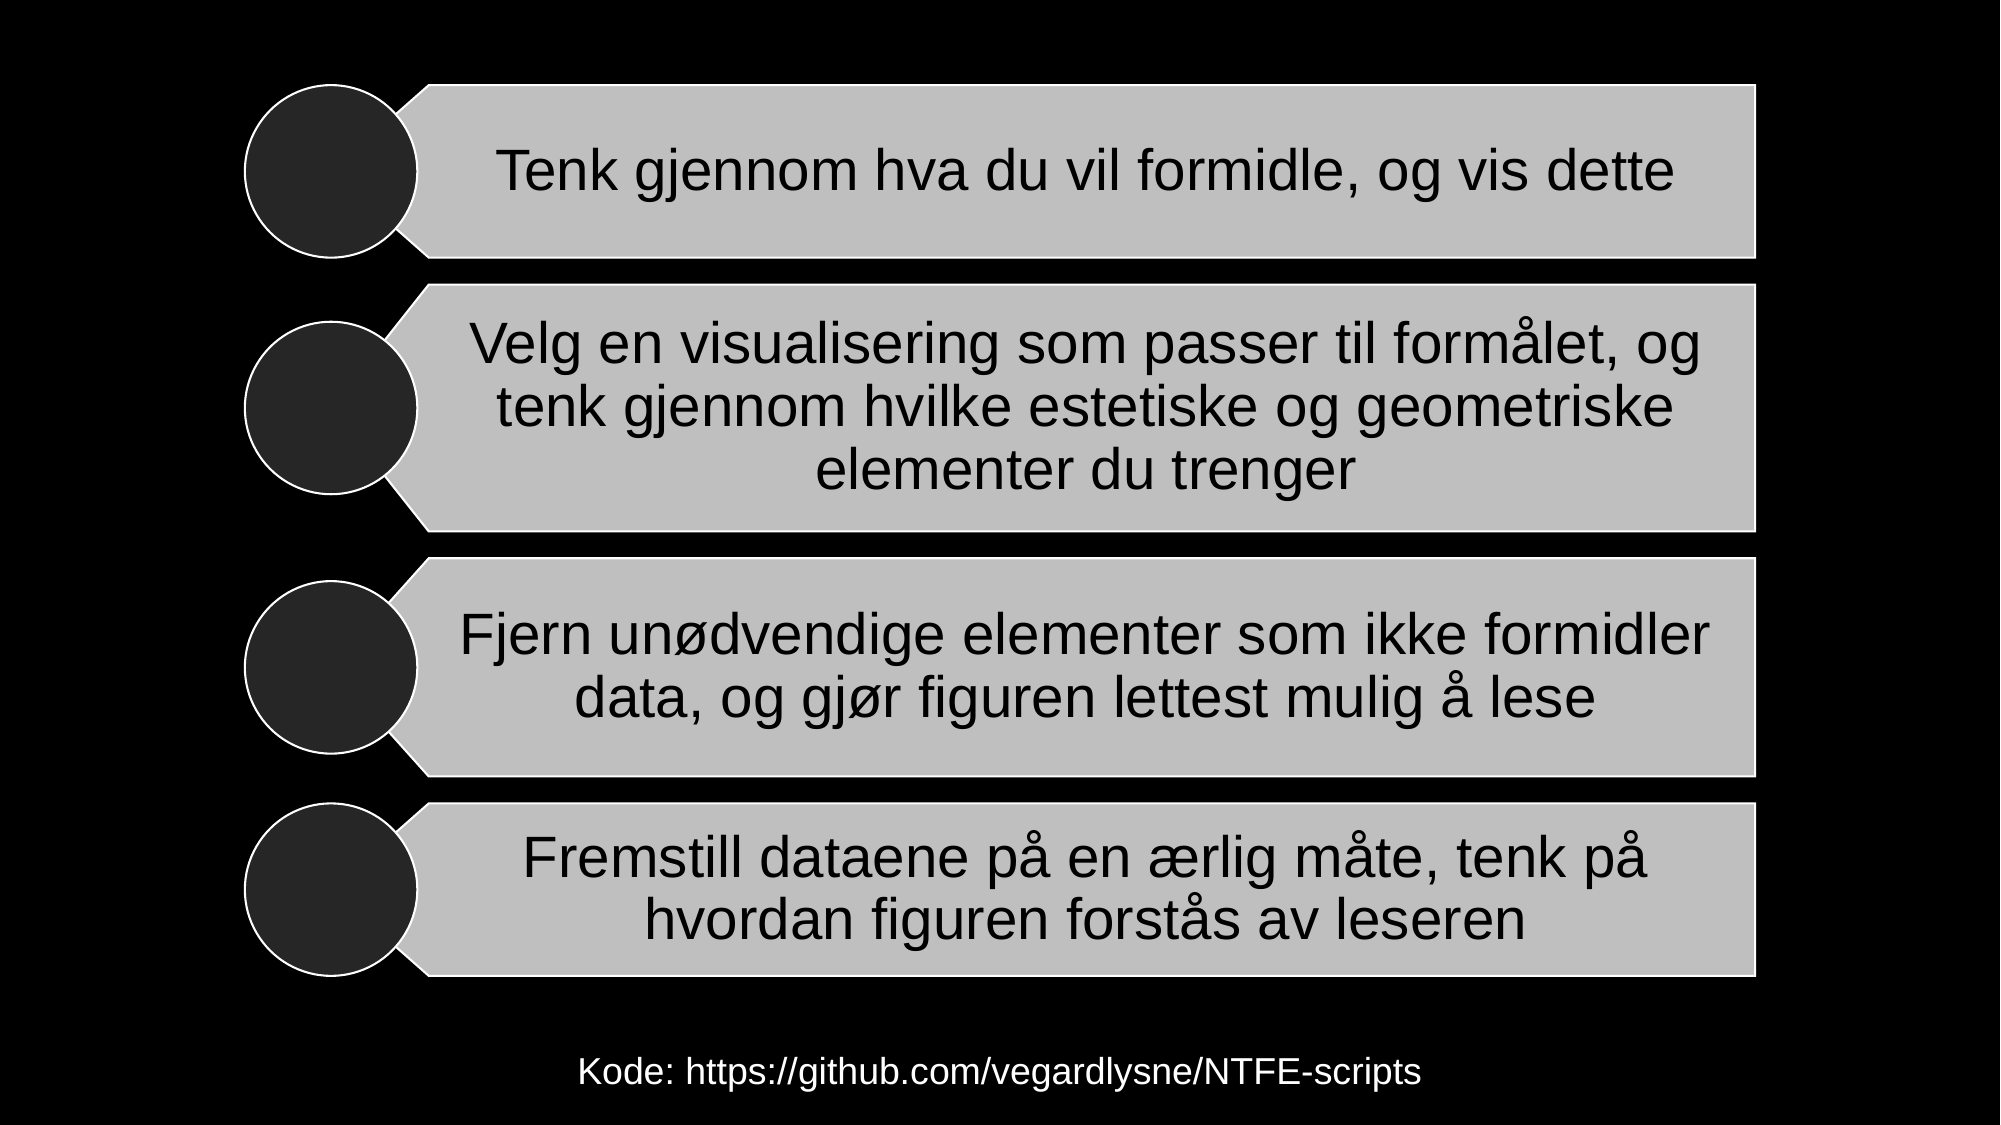

Tenk gjennom hva du vil formidle, og vis dette

Velg en visualisering som passer til formålet, og tenk gjennom hvilke estetiske og geometriske elementer du trenger

Fjern unødvendige elementer som ikke formidler data, og gjør figuren lettest mulig å lese

Fremstill dataene på en ærlig måte, tenk på hvordan figuren forstås av leseren

Kode: https://github.com/vegardlysne/NTFE-scripts